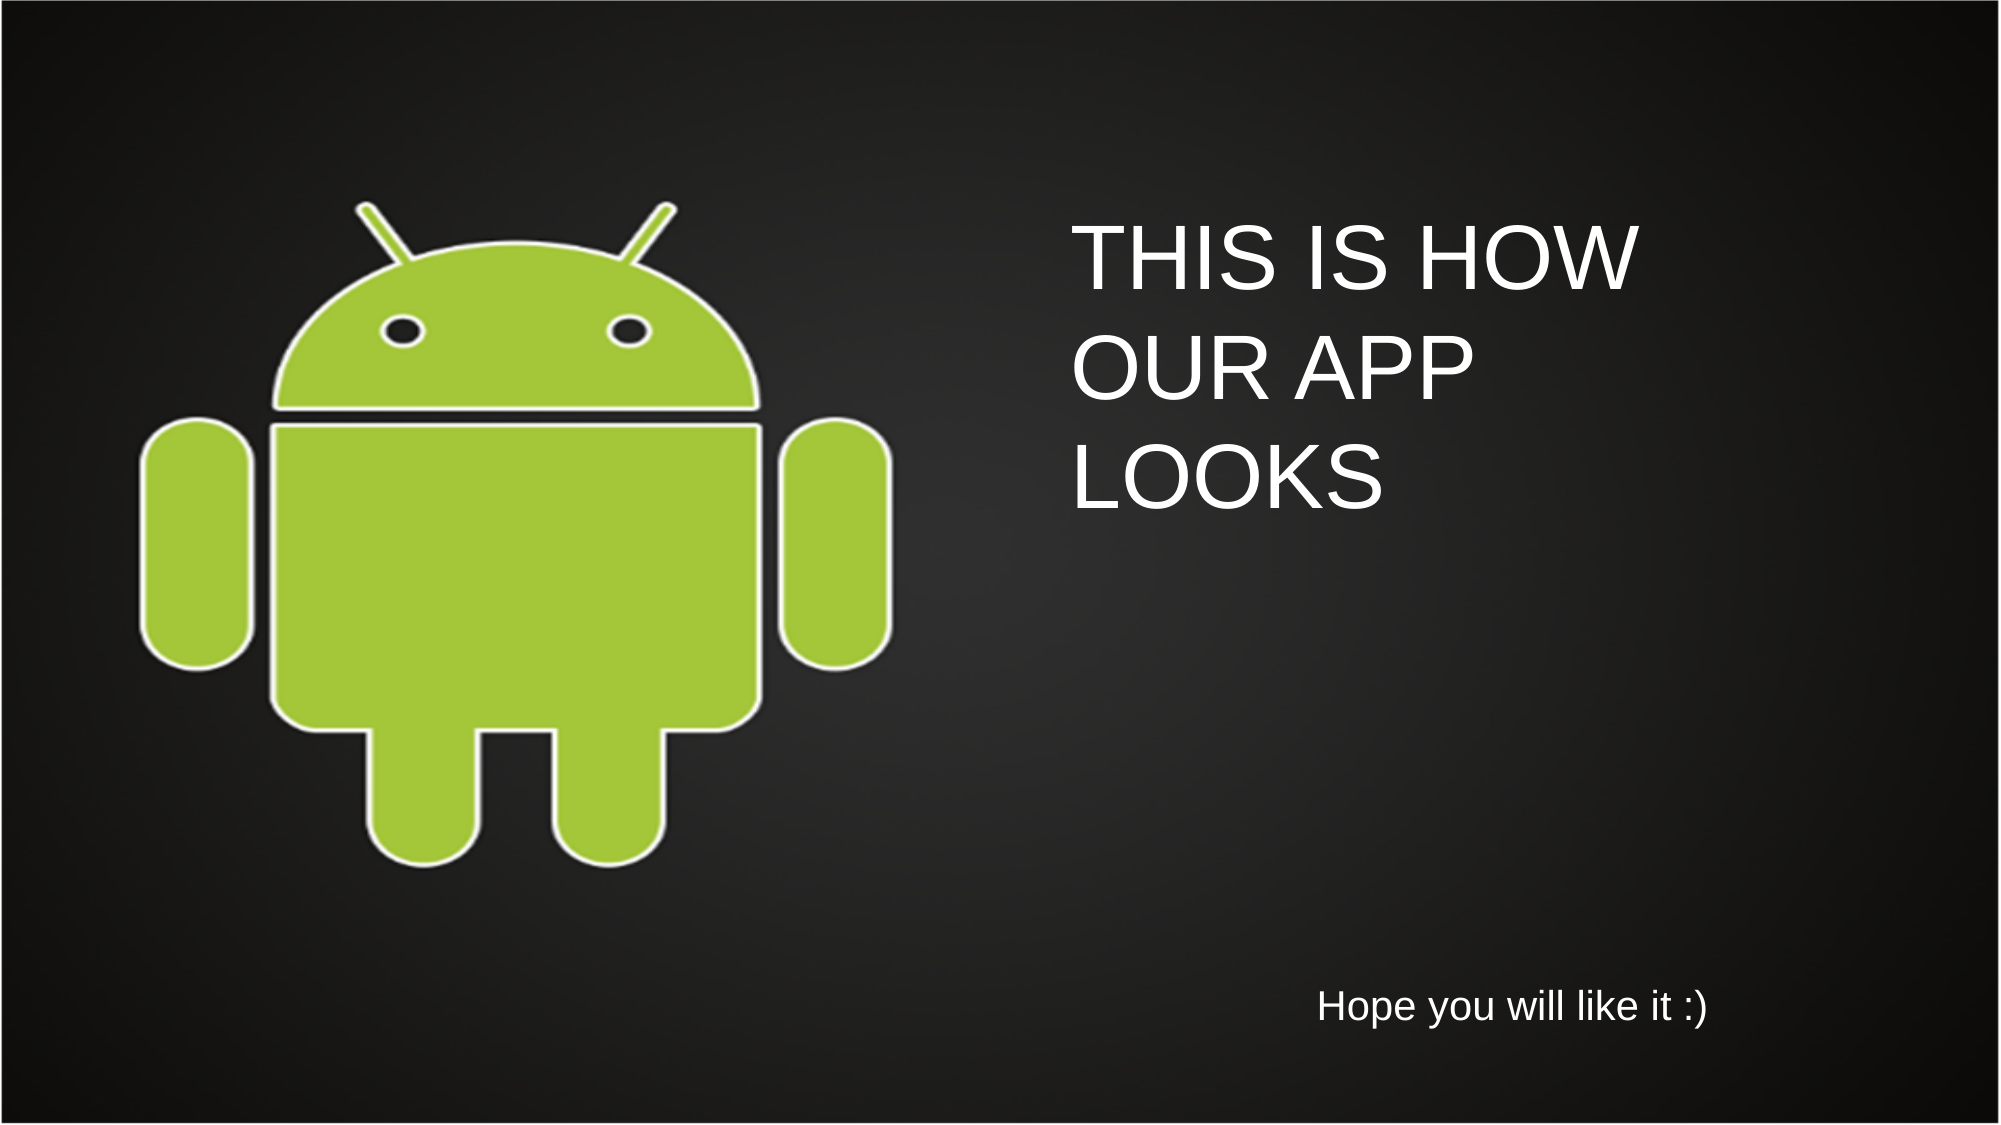

THIS IS HOW OUR APP LOOKS
Hope you will like it :)